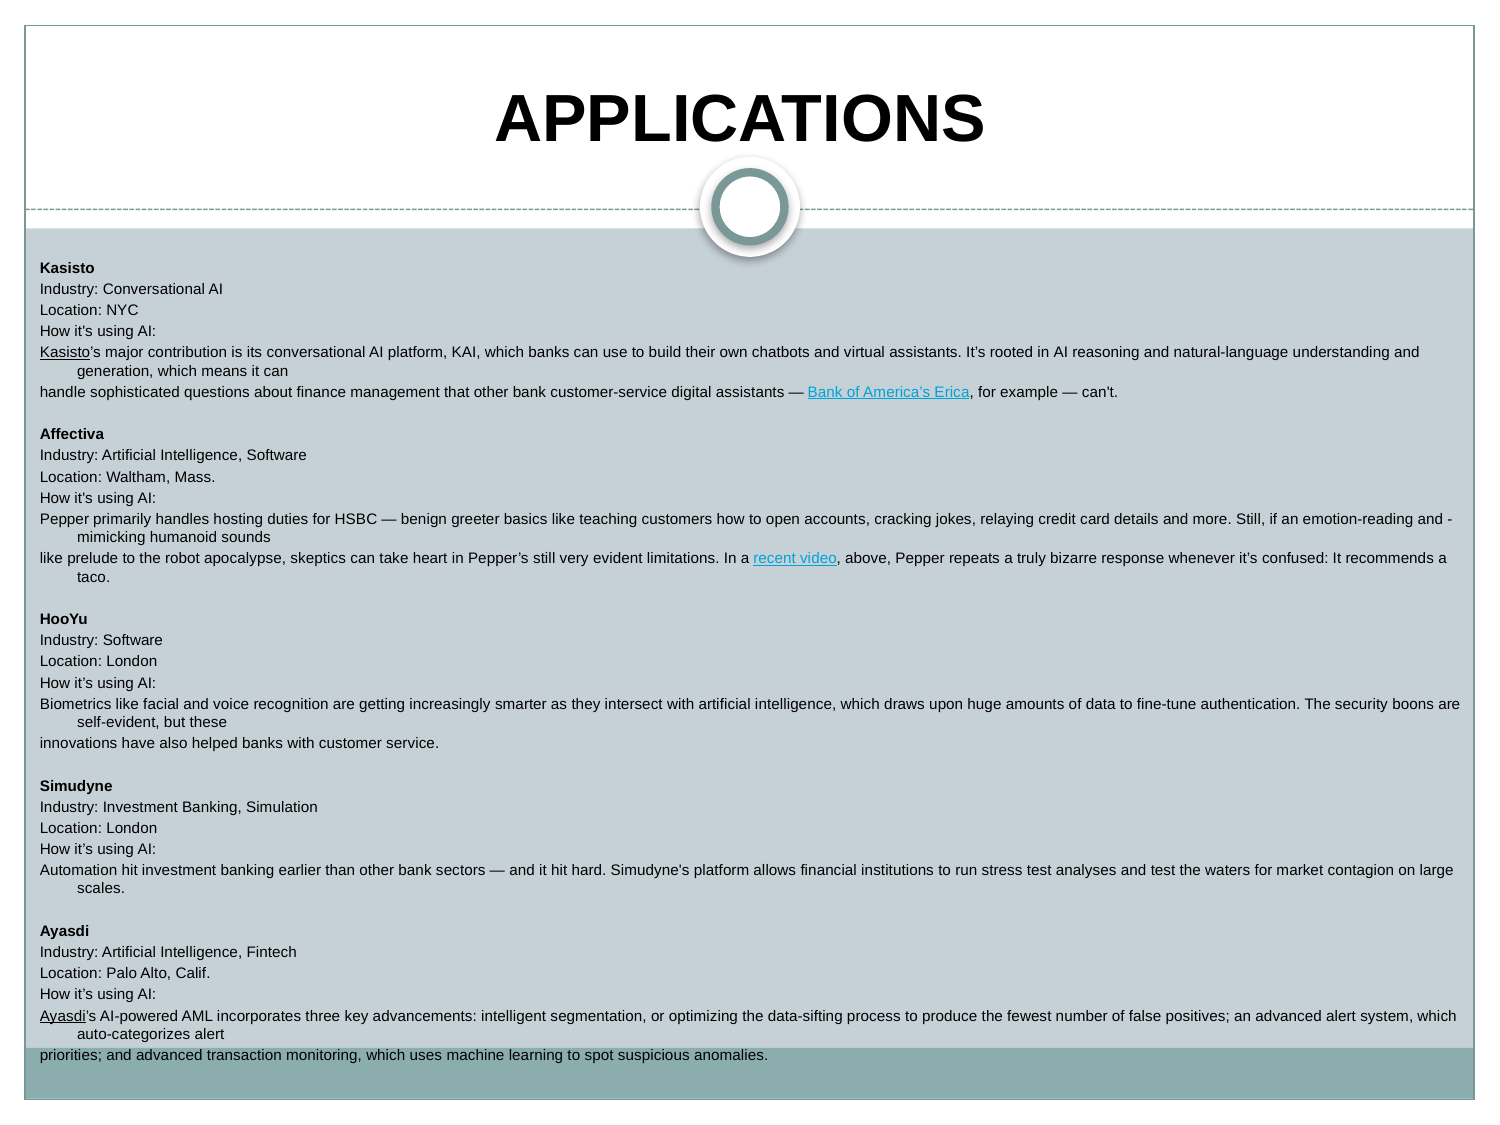

# APPLICATIONS
Kasisto
Industry: Conversational AI
Location: NYC
How it's using AI:
Kasisto’s major contribution is its conversational AI platform, KAI, which banks can use to build their own chatbots and virtual assistants. It’s rooted in AI reasoning and natural-language understanding and generation, which means it can
handle sophisticated questions about finance management that other bank customer-service digital assistants — Bank of America’s Erica, for example — can't.

Affectiva
Industry: Artificial Intelligence, Software
Location: Waltham, Mass.
How it's using AI:
Pepper primarily handles hosting duties for HSBC — benign greeter basics like teaching customers how to open accounts, cracking jokes, relaying credit card details and more. Still, if an emotion-reading and -mimicking humanoid sounds
like prelude to the robot apocalypse, skeptics can take heart in Pepper’s still very evident limitations. In a recent video, above, Pepper repeats a truly bizarre response whenever it’s confused: It recommends a taco.

HooYu
Industry: Software
Location: London
How it’s using AI:
Biometrics like facial and voice recognition are getting increasingly smarter as they intersect with artificial intelligence, which draws upon huge amounts of data to fine-tune authentication. The security boons are self-evident, but these
innovations have also helped banks with customer service.

Simudyne
Industry: Investment Banking, Simulation
Location: London
How it’s using AI:
Automation hit investment banking earlier than other bank sectors — and it hit hard. Simudyne's platform allows financial institutions to run stress test analyses and test the waters for market contagion on large scales.

Ayasdi
Industry: Artificial Intelligence, Fintech
Location: Palo Alto, Calif.
How it’s using AI:
Ayasdi’s AI-powered AML incorporates three key advancements: intelligent segmentation, or optimizing the data-sifting process to produce the fewest number of false positives; an advanced alert system, which auto-categorizes alert
priorities; and advanced transaction monitoring, which uses machine learning to spot suspicious anomalies.